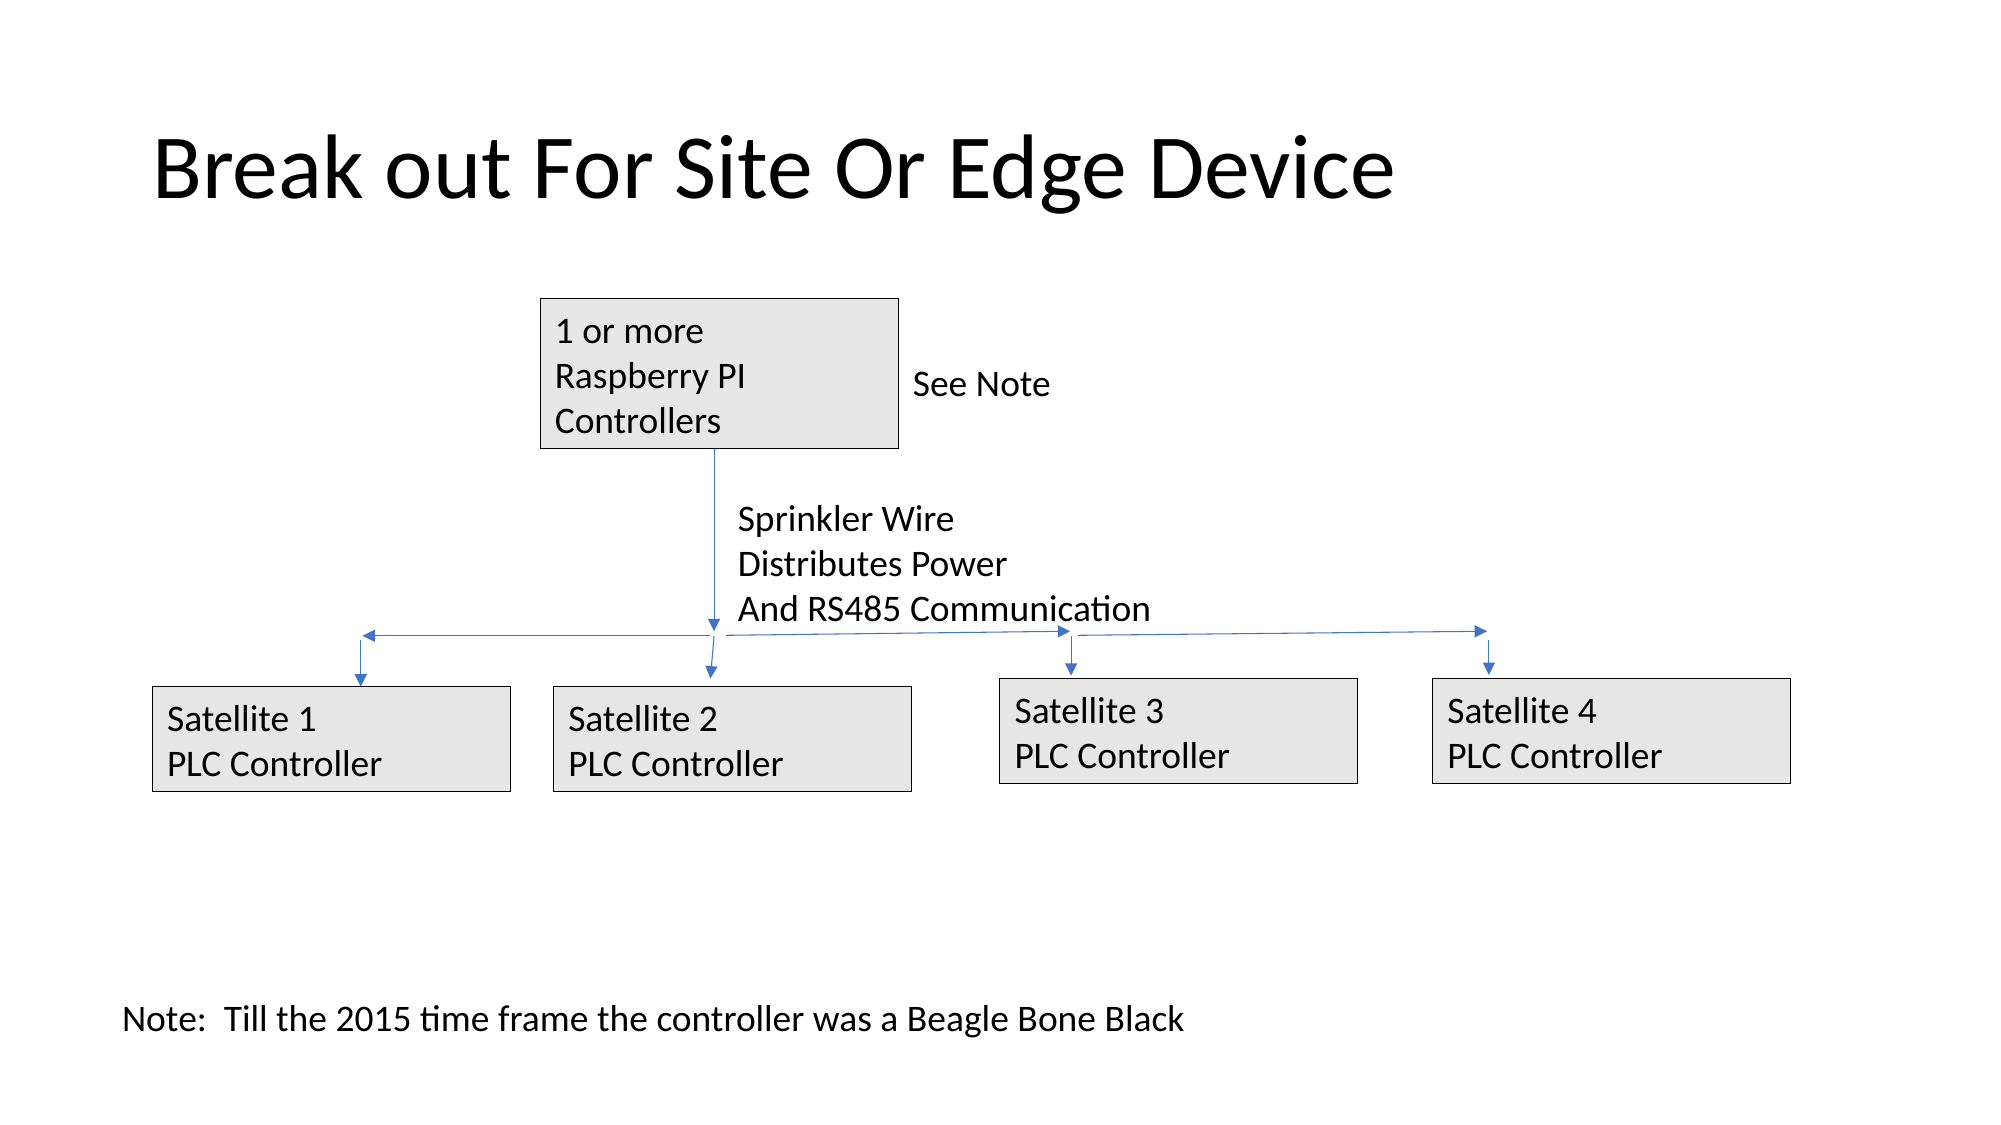

# Break out For Site Or Edge Device
1 or more
Raspberry PI
Controllers
See Note
Sprinkler Wire
Distributes Power
And RS485 Communication
Satellite 4
PLC Controller
Satellite 3
PLC Controller
Satellite 1
PLC Controller
Satellite 2
PLC Controller
Note:  Till the 2015 time frame the controller was a Beagle Bone Black